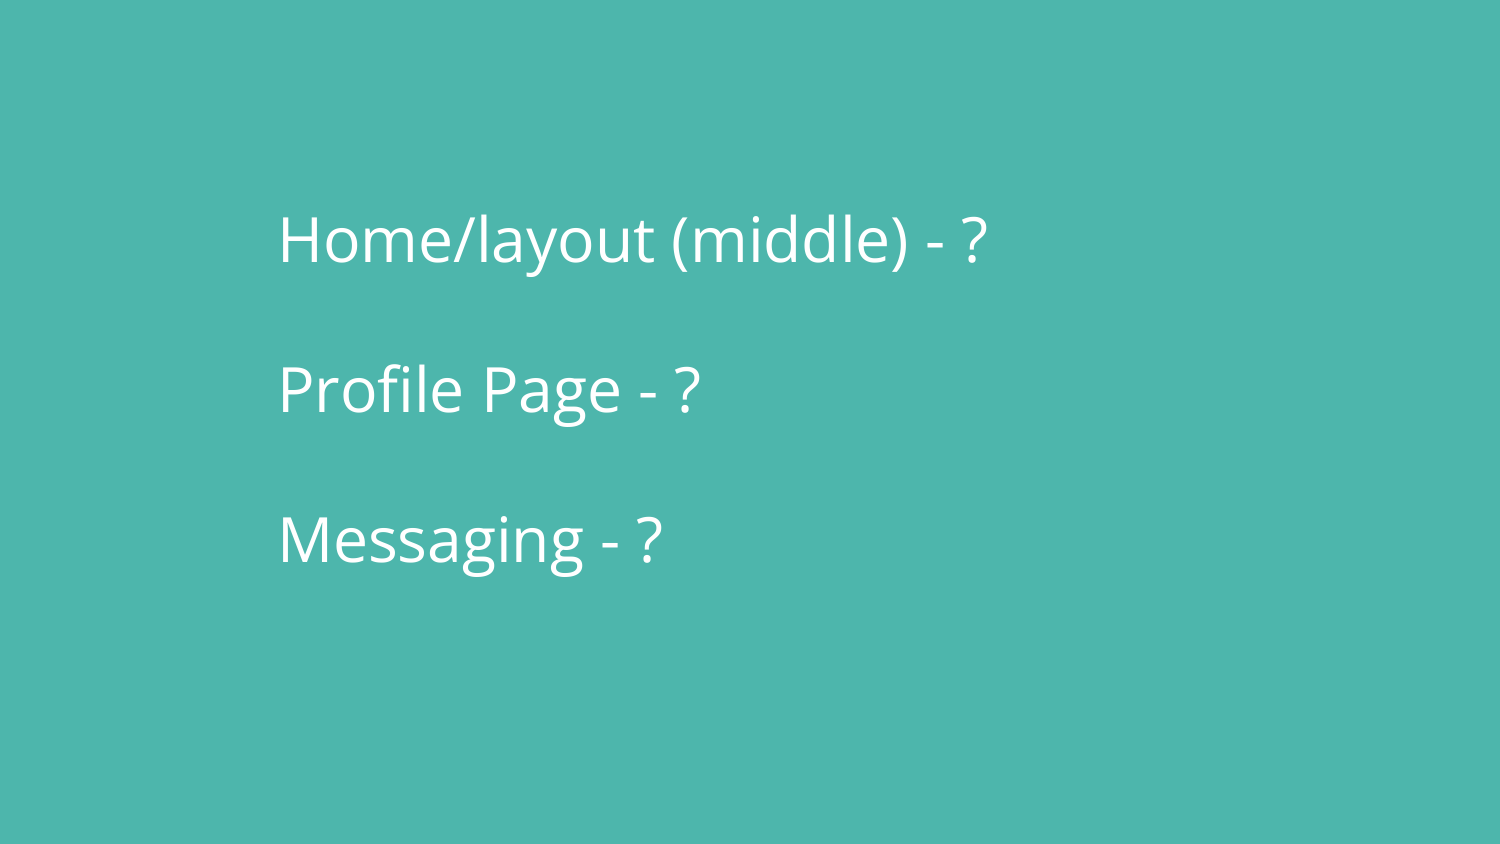

Home/layout (middle) - ?

Profile Page - ?

Messaging - ?